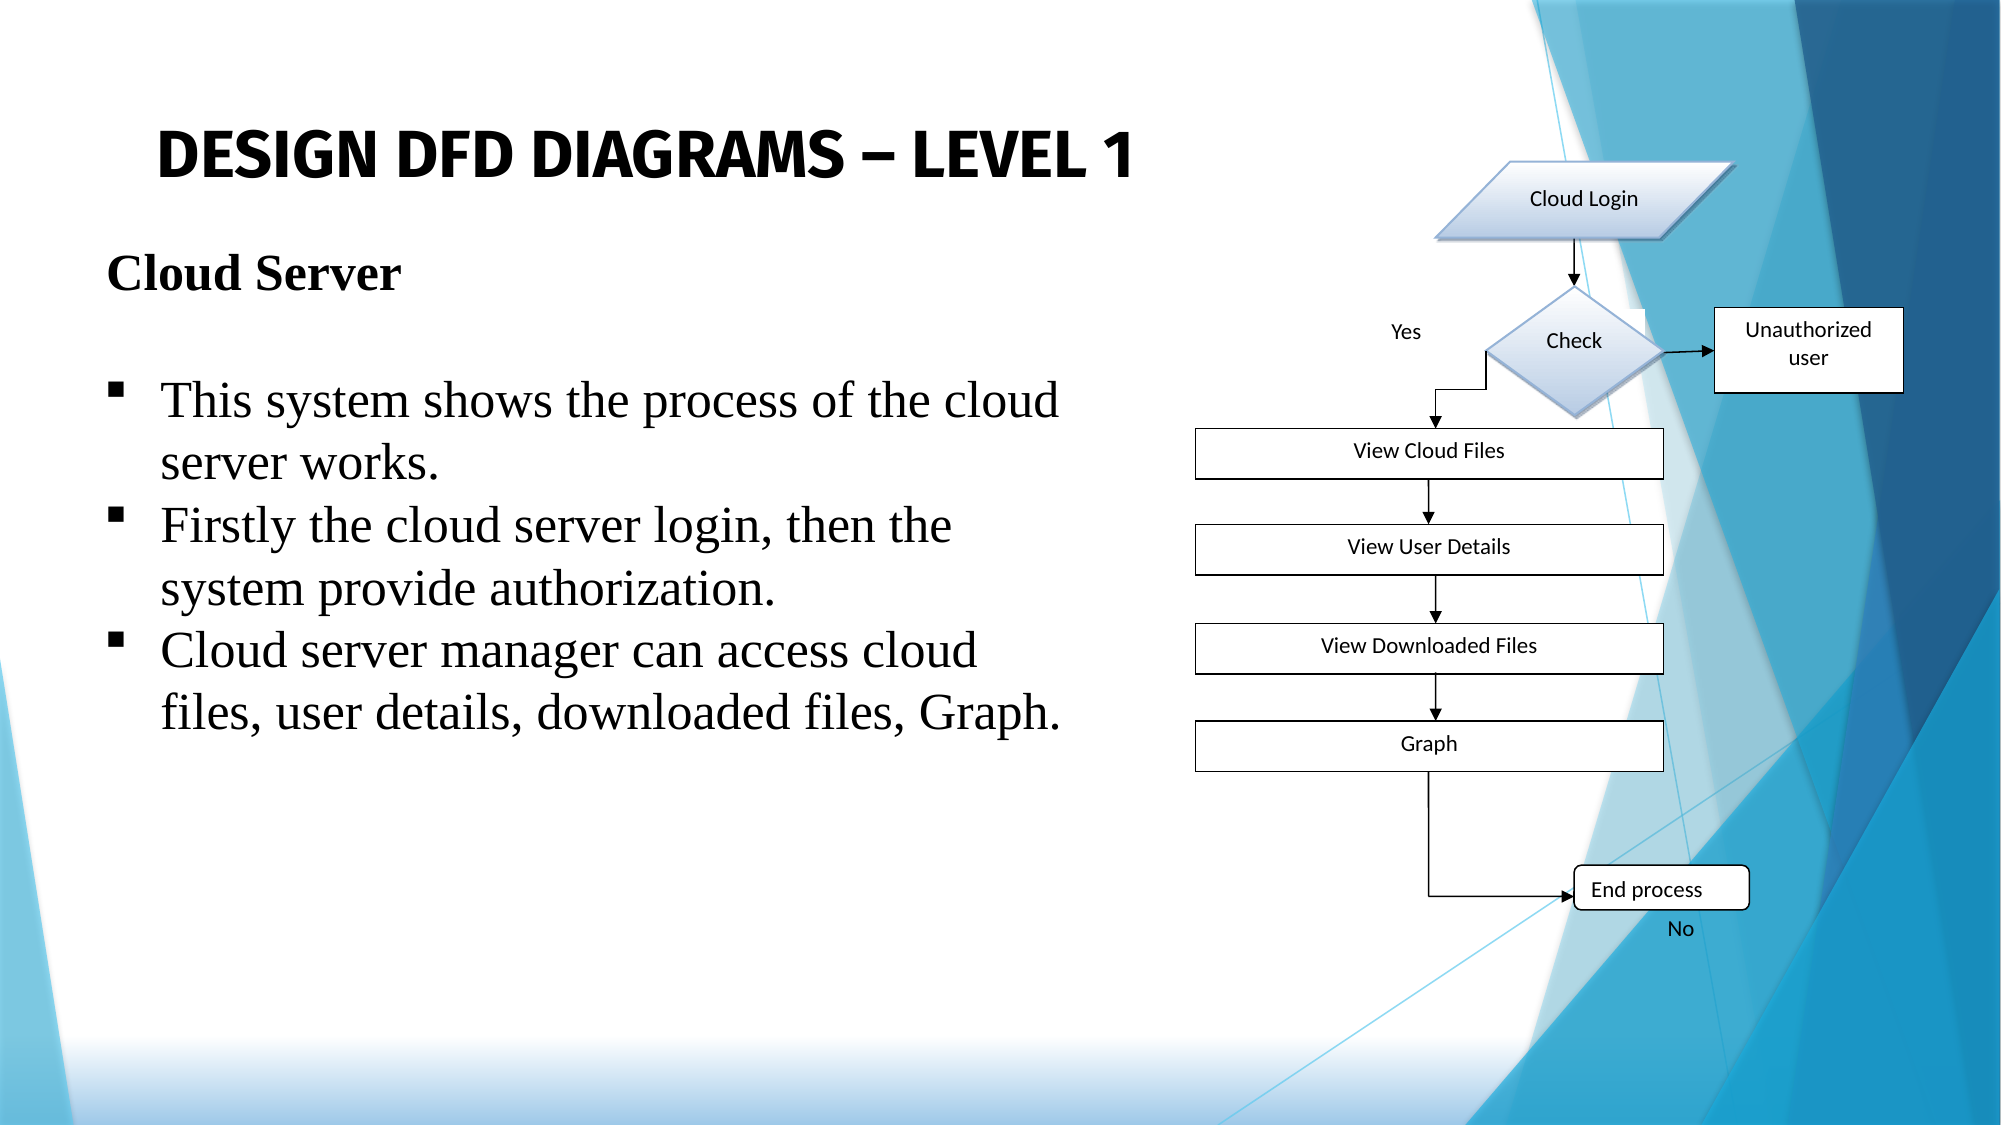

No

DESIGN DFD DIAGRAMS – LEVEL 1
Cloud Login

Check
Unauthorized user

Yes

View Cloud Files

View User Details

View Downloaded Files

Graph

End process

Cloud Server
This system shows the process of the cloud server works.
Firstly the cloud server login, then the system provide authorization.
Cloud server manager can access cloud files, user details, downloaded files, Graph.